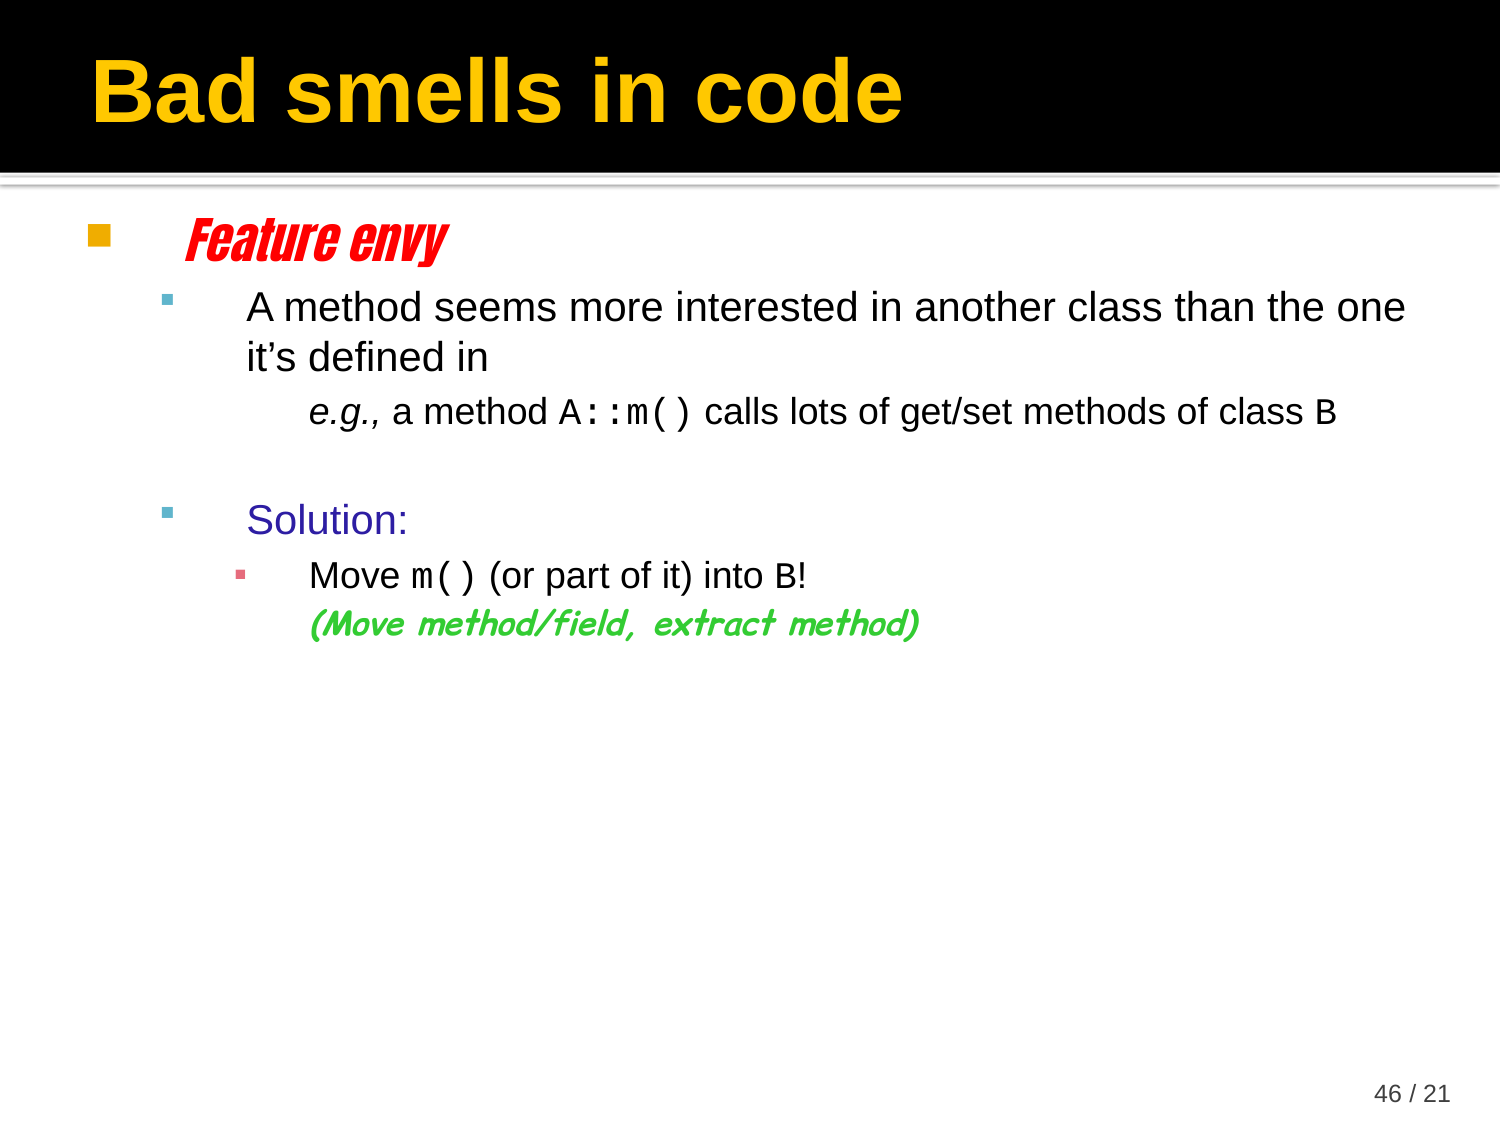

Bad smells in code
Feature envy
A method seems more interested in another class than the one it’s defined in
	e.g., a method A::m() calls lots of get/set methods of class B

Solution:
Move m() (or part of it) into B!
(Move method/field, extract method)

21 / 46